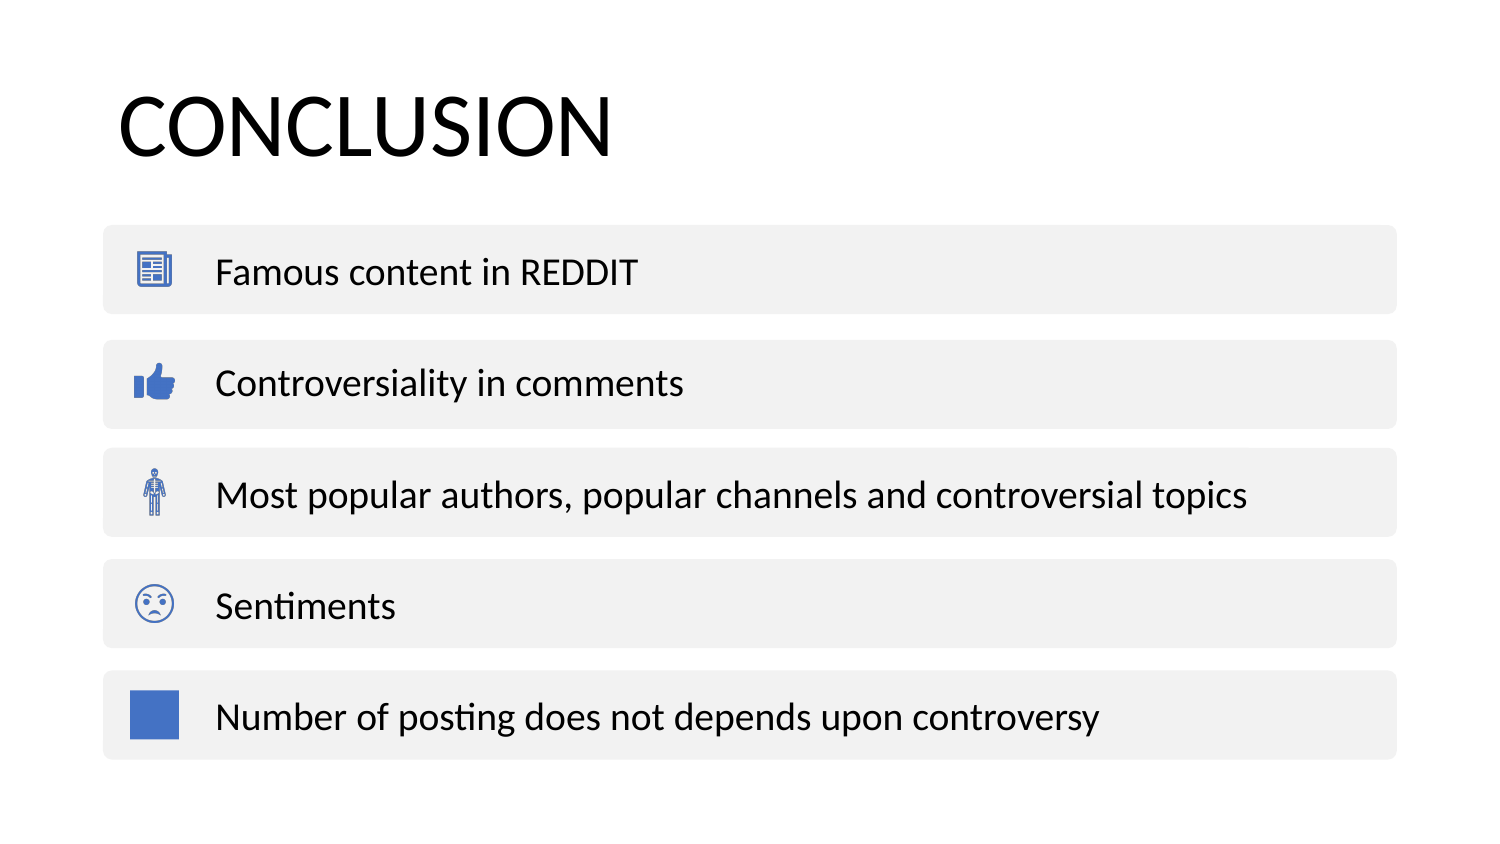

# CONCLUSION
Famous content in REDDIT
Controversiality in comments
Most popular authors, popular channels and controversial topics
Sentiments
Number of posting does not depends upon controversy